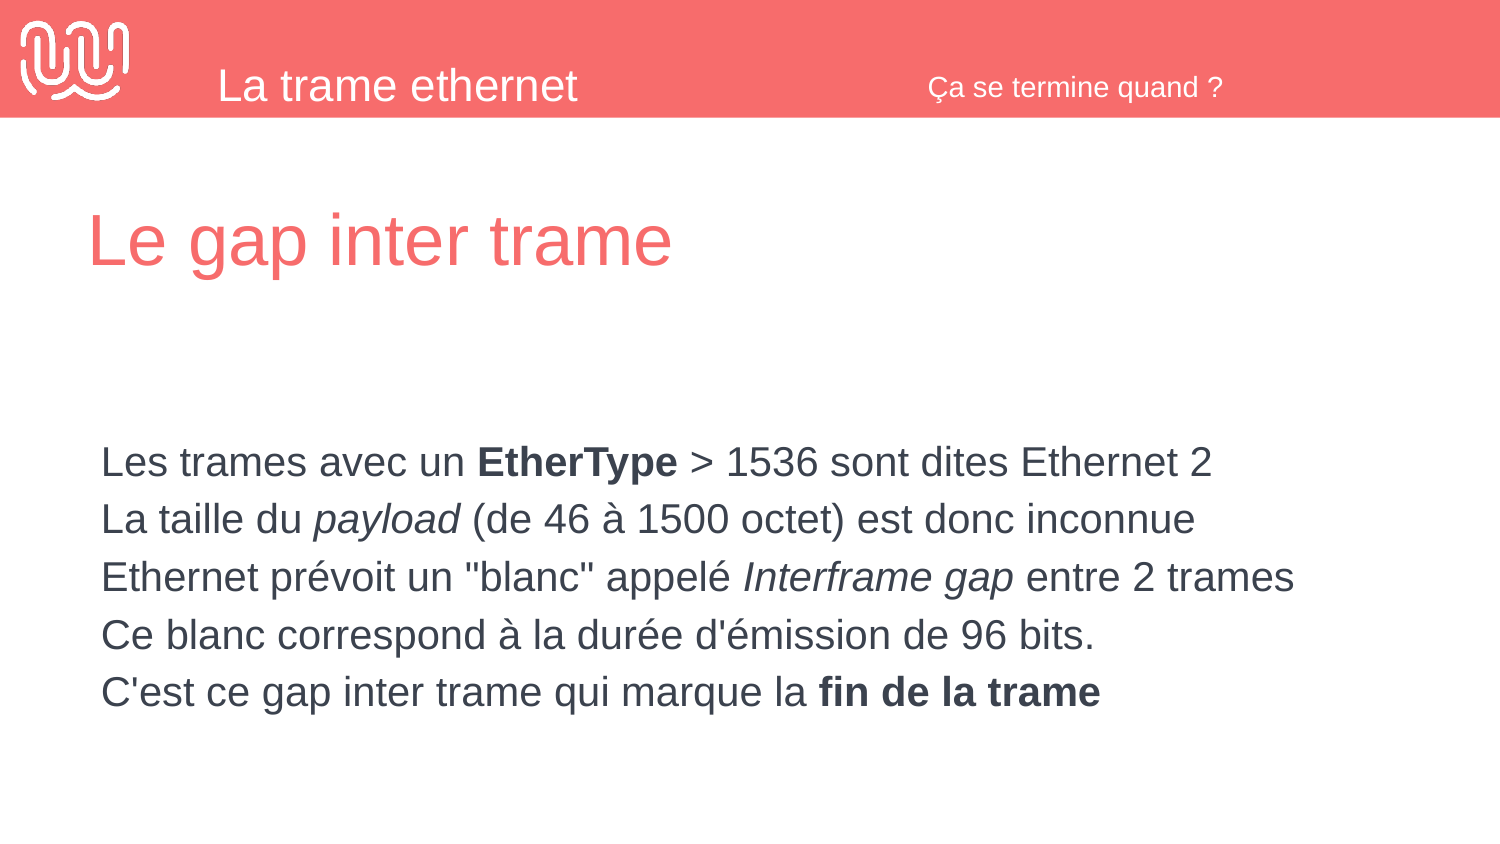

La trame ethernet
Ça se termine quand ?
Le gap inter trame
Les trames avec un EtherType > 1536 sont dites Ethernet 2
La taille du payload (de 46 à 1500 octet) est donc inconnue
Ethernet prévoit un "blanc" appelé Interframe gap entre 2 trames
Ce blanc correspond à la durée d'émission de 96 bits.
C'est ce gap inter trame qui marque la fin de la trame